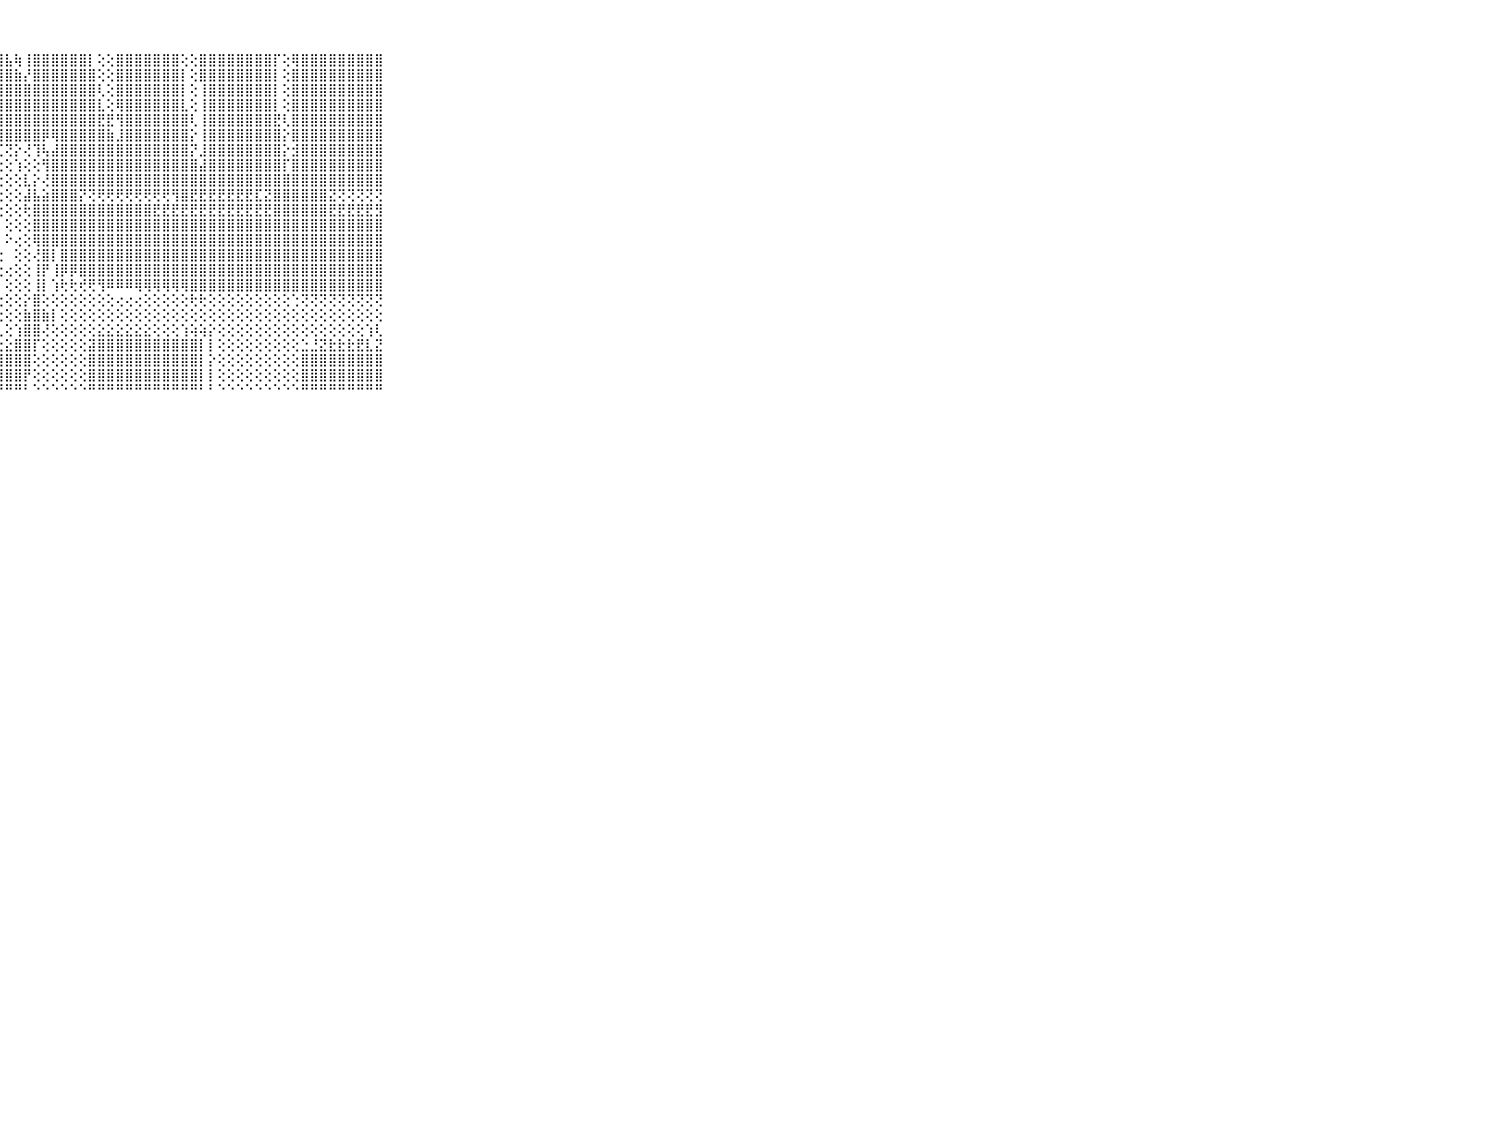

⠀⠀⠀⠀⠀⠀⠀⠀⠀⠀⠀⣿⣿⣿⣿⣿⡟⣿⣿⣿⣿⣿⣿⣿⣿⣿⣿⣿⣧⢷⢸⣿⣿⣿⣿⣿⣿⡇⢕⢕⣿⣿⣿⣿⣿⣿⣿⢕⢕⣿⣿⣿⣿⣿⣿⣿⣿⡏⢕⢿⣿⣿⣿⣿⣿⣿⣿⣿⣿⠀⠀⠀⠀⠀⠀⠀⠀⠀⠀⠀⠀
⠀⠀⠀⠀⠀⠀⠀⠀⠀⠀⠀⣿⣿⣿⣿⣿⣿⣿⣿⣿⣿⣿⣿⣿⣿⣿⣿⣿⣿⣷⡜⣿⣿⣿⣿⣿⣿⣿⢕⢕⣿⣿⣿⣿⣿⣿⣿⡇⢕⣿⣿⣿⣿⣿⣿⣿⣿⡇⢕⣿⣿⣿⣿⣿⣿⣿⣿⣿⣿⠀⠀⠀⠀⠀⠀⠀⠀⠀⠀⠀⠀
⠀⠀⠀⠀⠀⠀⠀⠀⠀⠀⠀⣿⣿⣿⣿⣿⣿⣿⣿⣿⣿⣿⣿⣿⣿⣿⣿⣿⣿⣿⣿⣿⣿⣿⣿⣿⣿⣿⢇⢕⣿⣿⣿⣿⣿⣿⣿⡇⢕⢸⣿⣿⣿⣿⣿⣿⣿⡇⢕⣿⣿⣿⣿⣿⣿⣿⣿⣿⣿⠀⠀⠀⠀⠀⠀⠀⠀⠀⠀⠀⠀
⠀⠀⠀⠀⠀⠀⠀⠀⠀⠀⠀⢿⣿⣿⣿⣿⣿⣿⣿⣿⣿⣿⣿⣿⣿⣿⣿⣿⣿⣿⣿⣿⣿⣿⣿⣿⣿⣿⣇⢕⢿⣿⣿⣿⣿⣿⣿⣇⢕⢸⣿⣿⣿⣿⣿⣿⣿⡇⢕⣿⣿⣿⣿⣿⣿⣿⣿⣿⣿⠀⠀⠀⠀⠀⠀⠀⠀⠀⠀⠀⠀
⠀⠀⠀⠀⠀⠀⠀⠀⠀⠀⠀⣿⣿⣿⣿⣿⣿⣿⣿⣿⣿⣿⣿⣿⣿⣿⣿⣿⣿⣿⣿⣿⣿⣿⣿⣿⣿⣿⣟⣟⢻⣿⣿⣿⣿⣿⣿⣿⢇⢸⣿⣿⣿⣿⣿⣿⣿⣟⢇⣿⣿⣿⣿⣿⣿⣿⣿⣿⣿⠀⠀⠀⠀⠀⠀⠀⠀⠀⠀⠀⠀
⠀⠀⠀⠀⠀⠀⠀⠀⠀⠀⠀⣿⣿⣿⣿⣿⣿⣿⣿⣿⣿⣿⣿⣿⣿⣿⣿⣿⣿⣿⣿⣿⡿⢿⣿⣿⣿⣿⣿⣷⣸⣿⣿⣿⣿⣿⣿⣿⡕⢸⣿⣿⣿⣿⣿⣿⣿⣿⡕⣿⣿⣿⣿⣿⣿⣿⣿⣿⣿⠀⠀⠀⠀⠀⠀⠀⠀⠀⠀⠀⠀
⠀⠀⠀⠀⠀⠀⠀⠀⠀⠀⠀⣿⣿⣿⣿⣿⣿⣿⣿⣿⣿⣿⣿⣿⣿⡟⢟⢏⢝⡕⢜⢹⢧⣼⣿⣿⣿⣿⣿⣿⣿⣿⣿⣿⣿⣿⣿⣿⡝⣸⣿⣿⣿⣿⣿⣿⣿⣿⡕⣺⣿⣿⣿⣿⣿⣿⣿⣿⣿⠀⠀⠀⠀⠀⠀⠀⠀⠀⠀⠀⠀
⠀⠀⠀⠀⠀⠀⠀⠀⠀⠀⠀⣿⣿⣿⣿⣿⣿⣿⣿⣿⣿⣿⣿⡿⢝⢕⢕⢕⢕⢱⢕⢕⢻⣿⣿⣿⣿⣿⣿⣿⣿⣿⣿⣿⣿⣿⣿⣿⣿⣼⣿⣿⣿⣿⣿⣿⣿⣿⡏⣿⣿⣿⣿⣿⣿⣿⣿⣿⣿⠀⠀⠀⠀⠀⠀⠀⠀⠀⠀⠀⠀
⠀⠀⠀⠀⠀⠀⠀⠀⠀⠀⠀⣿⣿⣿⣿⣿⣿⣿⣿⣿⣿⣿⢟⢕⢕⠕⢕⢕⢕⢕⣇⡕⢜⣿⣿⣿⣿⣿⣿⣿⣿⣿⣿⣿⣿⣿⣿⣿⣿⣿⣿⣿⣿⣿⣿⣿⣿⣿⣿⣿⣿⣿⣿⣿⣿⣿⣿⣿⣿⠀⠀⠀⠀⠀⠀⠀⠀⠀⠀⠀⠀
⠀⠀⠀⠀⠀⠀⠀⠀⠀⠀⠀⣻⣟⣟⣟⣟⣟⣟⣟⣟⢏⢕⢕⢕⠁⠀⢕⢕⢕⢕⣼⣧⣵⣿⣿⣿⡝⢝⢟⢟⢟⢟⢟⢟⢟⢟⢻⣿⣟⣟⣟⣟⣟⣟⣟⣏⣝⣿⣿⣿⣿⣿⣿⣝⢝⢝⢝⢝⢝⠀⠀⠀⠀⠀⠀⠀⠀⠀⠀⠀⠀
⠀⠀⠀⠀⠀⠀⠀⠀⠀⠀⠀⢿⣿⣿⣿⣿⡿⡿⢟⢕⢕⢕⠕⠀⠀⠀⠕⢕⢕⢕⢗⣿⣿⣿⣿⣿⣿⣿⣿⣿⣿⣿⣿⣿⣟⣟⣟⣟⣟⣟⣟⣟⣟⣟⣟⣟⣟⣿⣿⣿⣿⣿⣿⣟⣟⣟⣟⣟⣻⠀⠀⠀⠀⠀⠀⠀⠀⠀⠀⠀⠀
⠀⠀⠀⠀⠀⠀⠀⠀⠀⠀⠀⣿⣿⣿⣿⣿⣿⢟⢕⢕⢕⠁⠀⠀⠀⠀⠀⠀⢕⢕⢕⣿⣿⣿⣿⣿⣿⣿⣿⣿⣿⣿⣿⣿⣿⣿⣿⣿⣿⣿⣿⣿⣿⣿⣿⣿⣿⣿⣿⣿⣿⣿⣿⣿⣿⣿⣿⣿⣿⠀⠀⠀⠀⠀⠀⠀⠀⠀⠀⠀⠀
⠀⠀⠀⠀⠀⠀⠀⠀⠀⠀⠀⣿⣿⣿⣿⣿⢏⢕⢕⢕⠀⠀⠀⠀⢄⣕⡔⠀⠕⢔⢕⢿⣿⣿⣿⣿⣿⣿⣿⣿⣿⣿⣿⣿⣿⣿⣿⣿⣿⣿⣿⣿⣿⣿⣿⣿⣿⣿⣿⣿⣿⣿⣿⣿⣿⣿⣿⣿⣿⠀⠀⠀⠀⠀⠀⠀⠀⠀⠀⠀⠀
⠀⠀⠀⠀⠀⠀⠀⠀⠀⠀⠀⣿⣿⣿⣿⢇⢕⢕⢕⢕⠀⠀⠀⠀⣸⣿⣿⢕⠀⢕⢕⢜⣿⡇⣿⣿⣿⣿⣿⣿⣿⣿⣿⣿⣿⣿⣿⣿⣿⣿⣿⣿⣿⣿⣿⣿⣿⣿⣿⣿⣿⣿⣿⣿⣿⣿⣿⣿⣿⠀⠀⠀⠀⠀⠀⠀⠀⠀⠀⠀⠀
⠀⠀⠀⠀⠀⠀⠀⠀⠀⠀⠀⣿⣿⣿⣿⢕⢕⢕⢕⢕⠀⠀⠀⢕⣿⣿⣿⢕⢔⢕⢕⢸⡟⢸⡿⡿⣿⣿⣿⣿⣿⣿⣿⣿⣿⣿⣿⣿⣿⣿⣿⣿⣿⣿⣿⣿⣿⣿⣿⣿⣿⣿⣿⣿⣿⣿⣿⣿⣿⠀⠀⠀⠀⠀⠀⠀⠀⠀⠀⠀⠀
⠀⠀⠀⠀⠀⠀⠀⠀⠀⠀⠀⠀⢀⢁⢁⢕⢕⢕⢕⢕⠀⢀⢕⢜⢙⢝⠗⠀⢕⢕⢕⢸⡇⢱⢗⢗⢞⢟⢻⠿⠿⠿⢿⢿⢿⢿⢿⢿⣿⣿⣿⣿⣿⣿⣿⣿⣿⣿⣿⣿⣿⣿⣿⣿⣿⣿⣿⣿⣿⠀⠀⠀⠀⠀⠀⠀⠀⠀⠀⠀⠀
⠀⠀⠀⠀⠀⠀⠀⠀⠀⠀⠀⢀⢕⢕⢕⢕⢕⢕⢕⢕⢀⢕⢕⢕⢕⢕⢕⢕⢕⢕⡕⣿⢕⢕⢕⢕⢕⢕⢕⢕⢔⢔⢔⢕⢕⢕⢕⢕⢗⢗⢕⢕⢕⢕⢕⢕⢕⢕⢕⢑⢝⢝⢝⢝⢝⢝⢝⢝⢝⠀⠀⠀⠀⠀⠀⠀⠀⠀⠀⠀⠀
⠀⠀⠀⠀⠀⠀⠀⠀⠀⠀⠀⣔⣕⡕⢕⢕⢕⢕⢕⢕⠅⢕⢕⢕⢕⢕⢕⢕⢕⢕⣷⣿⣷⡇⢕⢕⢕⢕⢕⢕⢕⢕⢕⢕⢕⢕⢕⢕⢕⢕⢕⢕⢕⢕⢕⢕⢕⢕⢕⢕⢕⢕⢕⢕⢕⢕⢕⢕⢕⠀⠀⠀⠀⠀⠀⠀⠀⠀⠀⠀⠀
⠀⠀⠀⠀⠀⠀⠀⠀⠀⠀⠀⣿⣿⡇⢕⢕⢕⢕⢕⢕⢕⢕⢸⣿⣷⣷⣷⢇⢕⢱⣿⣿⢜⢕⢕⢕⢕⢕⣕⣕⣕⣕⣕⣕⢕⢕⢕⢱⢵⢵⡕⢕⢕⢕⢕⢕⢕⢕⢕⢕⢕⢕⢕⢕⢕⢕⢕⢱⢇⠀⠀⠀⠀⠀⠀⠀⠀⠀⠀⠀⠀
⠀⠀⠀⠀⠀⠀⠀⠀⠀⠀⠀⣿⣿⣇⢕⢕⢕⢕⢕⢕⢕⢕⣾⣿⣿⣿⣿⣕⣕⣿⣿⡏⢕⢕⢕⢕⢕⣽⣿⣿⣿⣿⣿⣿⣿⣿⣿⣿⣿⡇⡇⢕⢕⢕⢕⢕⢕⢕⢕⢕⣑⣘⣝⣗⣗⣗⣟⣇⣝⠀⠀⠀⠀⠀⠀⠀⠀⠀⠀⠀⠀
⠀⠀⠀⠀⠀⠀⠀⠀⠀⠀⠀⣿⣿⡇⢕⢕⢕⢕⣵⣵⣵⣾⣿⣿⣿⣿⣿⣿⣿⣿⣿⢕⢕⢕⢕⢕⢕⣿⣿⣿⣿⣿⣿⣿⣿⣿⣿⣿⣿⡇⡕⢕⢕⢕⢕⢕⢕⢕⢕⢕⣿⣿⣿⣿⣿⣿⣿⣿⣿⠀⠀⠀⠀⠀⠀⠀⠀⠀⠀⠀⠀
⠀⠀⠀⠀⠀⠀⠀⠀⠀⠀⠀⣿⣿⡇⢕⢕⢕⢱⣿⣿⣿⣿⣿⣿⣿⣿⣿⣿⣿⣿⡟⢕⢕⢕⢕⢕⢕⣿⣿⣿⣿⣿⣿⣿⣿⣿⣿⣿⣿⡇⡇⢕⢕⢕⢕⢕⢕⢕⢕⢕⣿⣿⣿⣿⣿⣿⣿⣿⣿⠀⠀⠀⠀⠀⠀⠀⠀⠀⠀⠀⠀
⠀⠀⠀⠀⠀⠀⠀⠀⠀⠀⠀⠘⠙⠑⠑⠑⠑⠚⠛⠛⠛⠛⠛⠛⠛⠛⠛⠛⠛⠛⠃⠑⠑⠑⠑⠑⠑⠛⠛⠛⠛⠛⠛⠛⠛⠛⠛⠛⠛⠃⠃⠑⠑⠑⠑⠑⠑⠑⠑⠑⠛⠛⠛⠛⠛⠛⠛⠛⠛⠀⠀⠀⠀⠀⠀⠀⠀⠀⠀⠀⠀